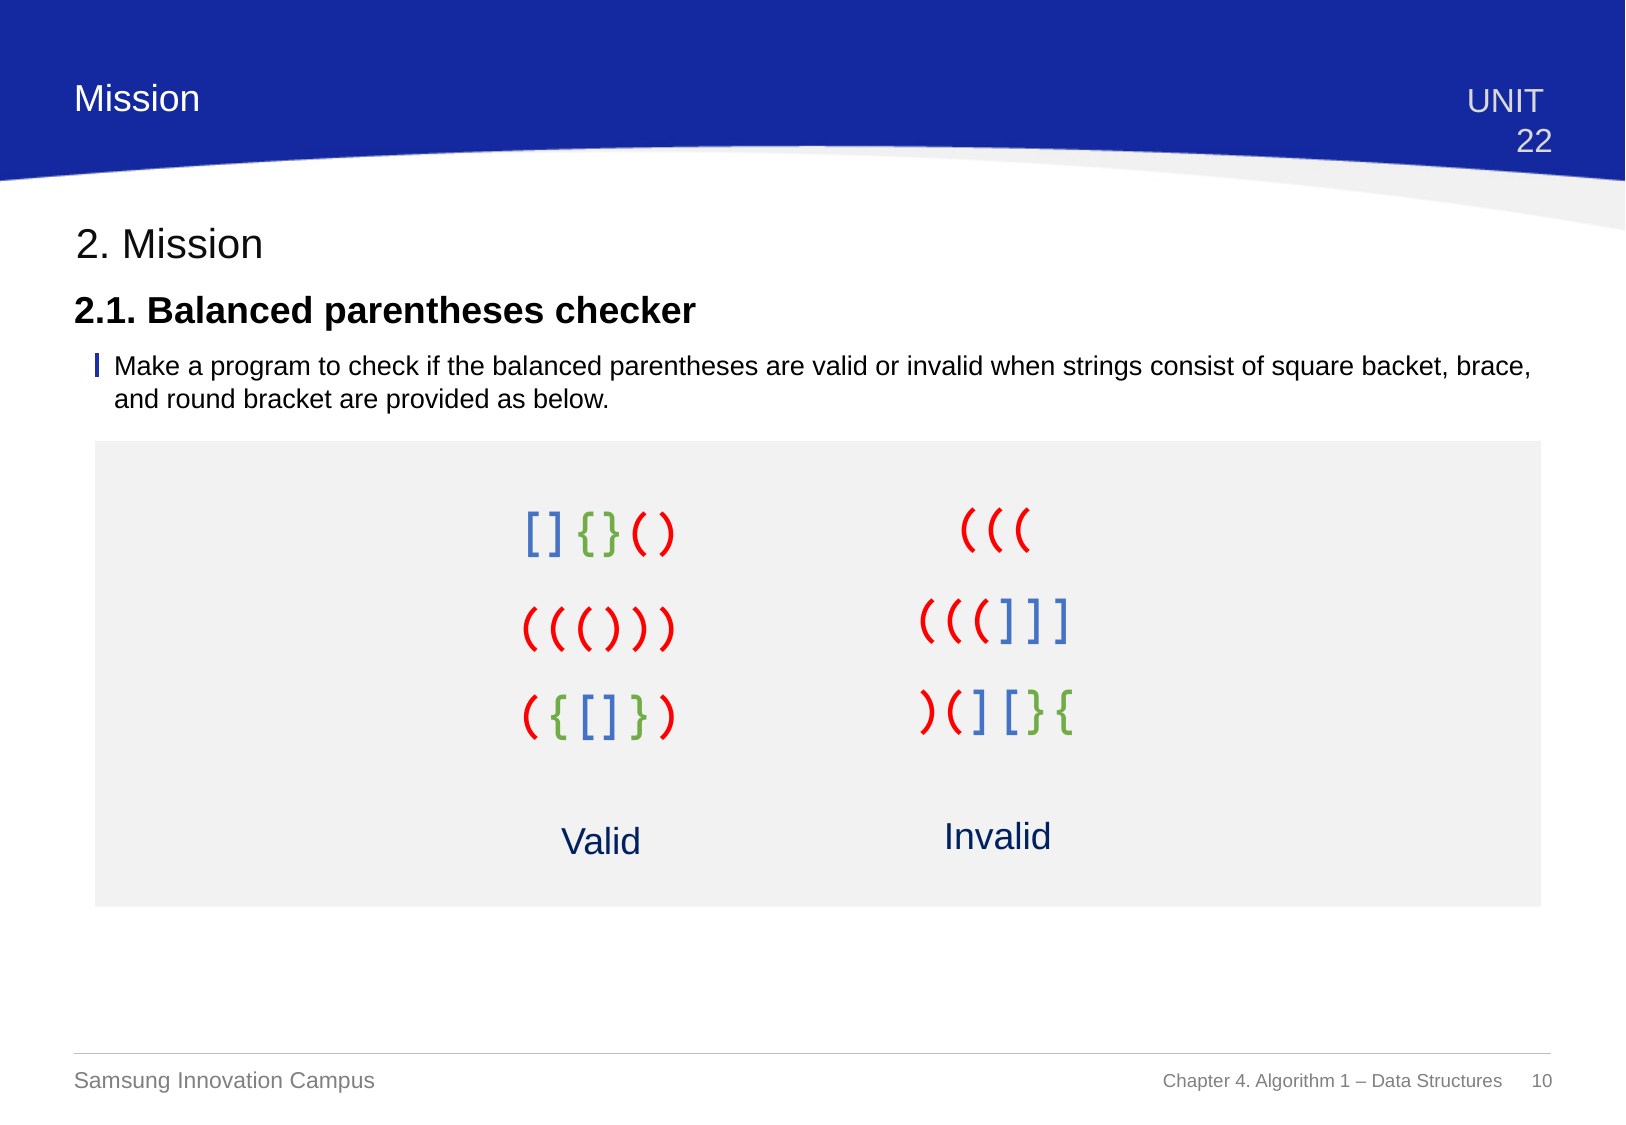

Mission
UNIT  22
2. Mission
2.1. Balanced parentheses checker
Make a program to check if the balanced parentheses are valid or invalid when strings consist of square backet, brace, and round bracket are provided as below.

(((
(((]]]
)(][}{
Invalid
[]{}()
((()))
({[]})
Valid